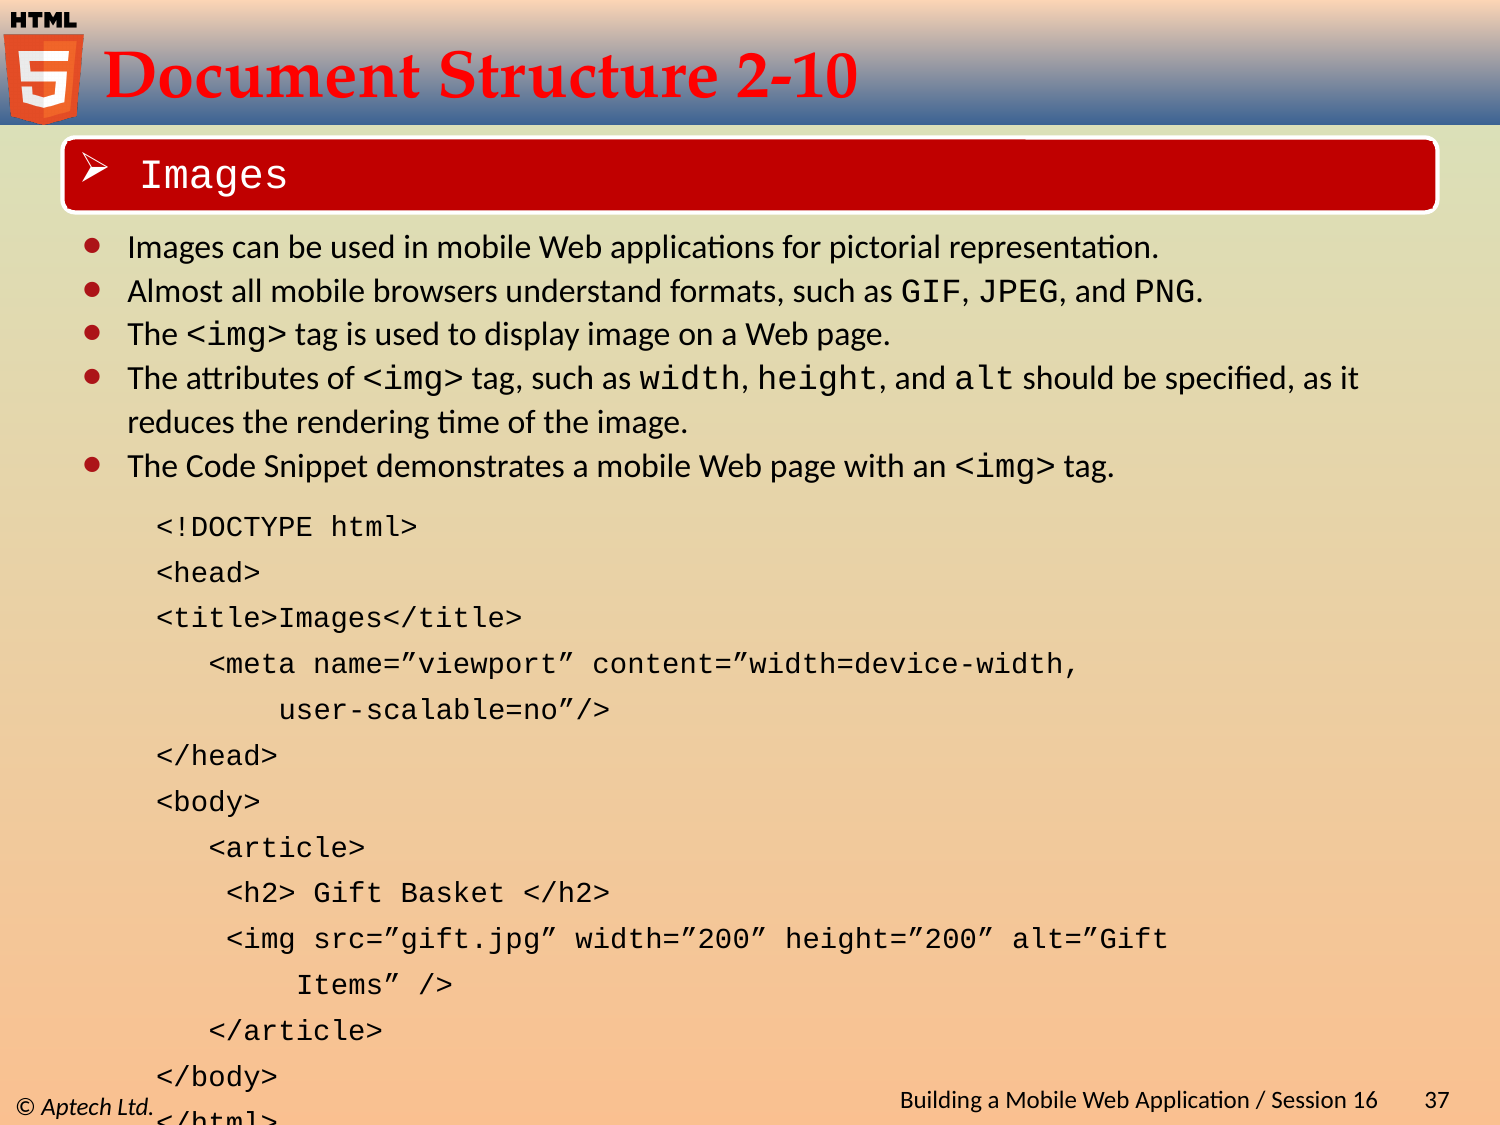

# Document Structure 2-10

 Images
Images can be used in mobile Web applications for pictorial representation.
Almost all mobile browsers understand formats, such as GIF, JPEG, and PNG.
The <img> tag is used to display image on a Web page.
The attributes of <img> tag, such as width, height, and alt should be specified, as it reduces the rendering time of the image.
The Code Snippet demonstrates a mobile Web page with an <img> tag.
<!DOCTYPE html>
<head>
<title>Images</title>
   <meta name=”viewport” content=”width=device-width,
       user-scalable=no”/>
</head>
<body>
   <article>
    <h2> Gift Basket </h2>
    <img src=”gift.jpg” width=”200” height=”200” alt=”Gift
        Items” />
   </article>
</body>
</html>
Building a Mobile Web Application / Session 16
37